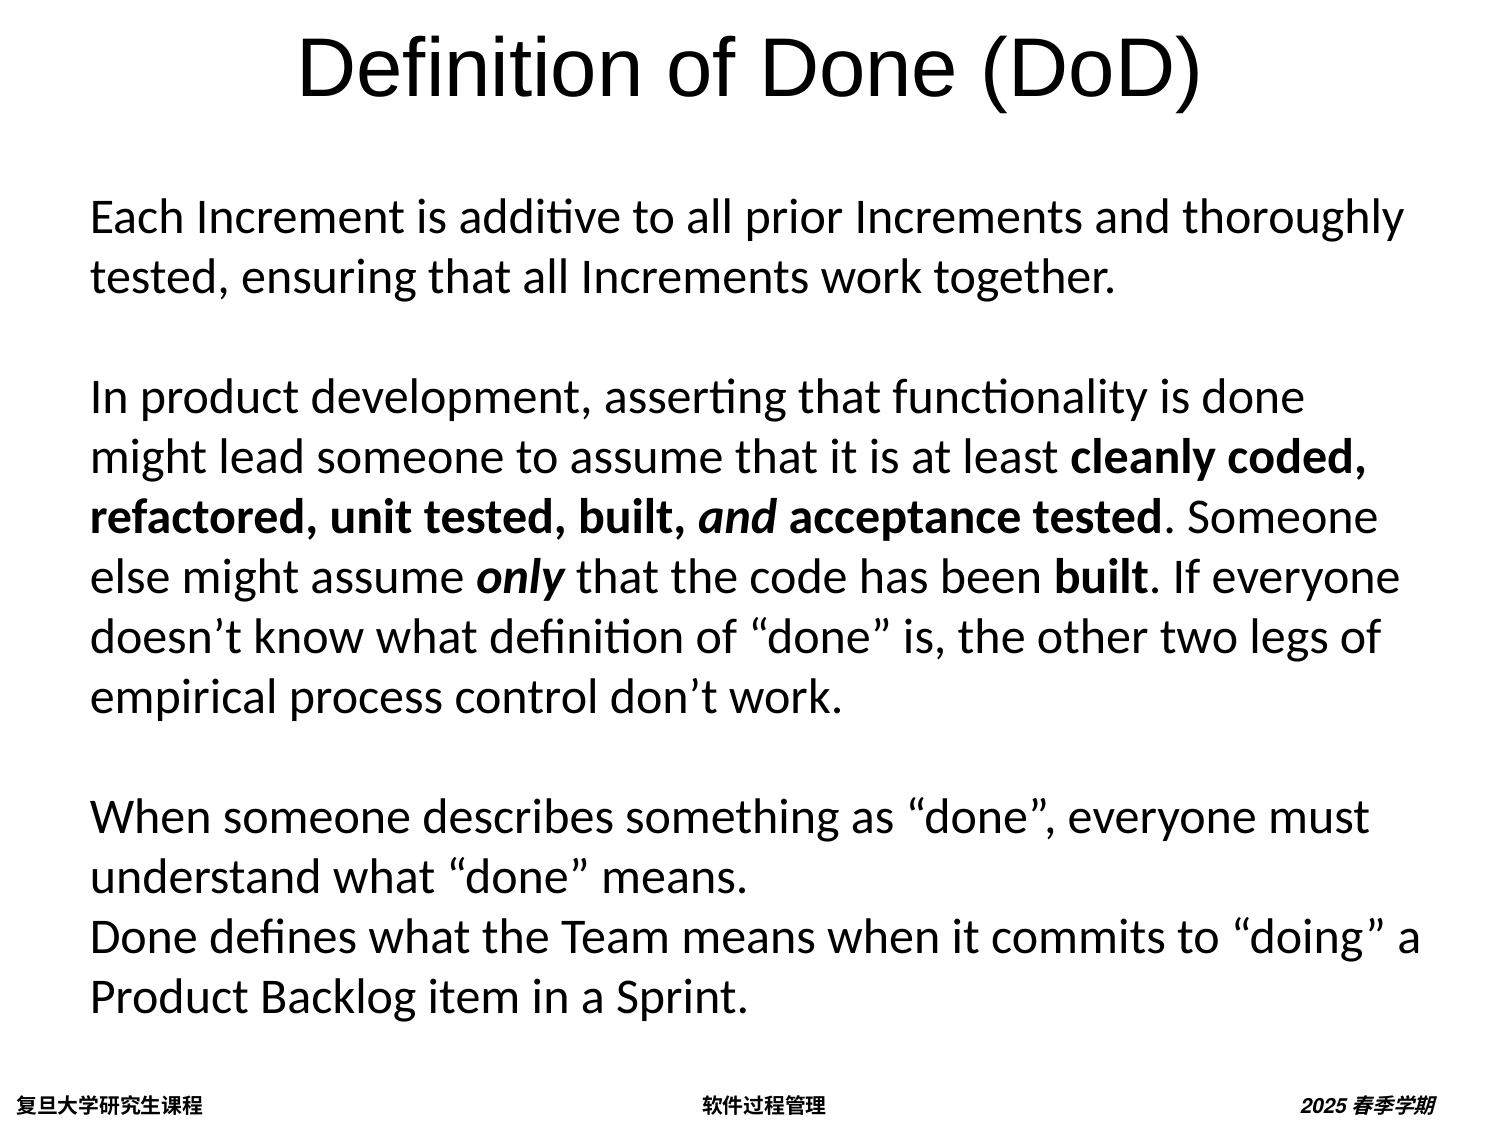

# Definition of Done (DoD)
Each Increment is additive to all prior Increments and thoroughly tested, ensuring that all Increments work together.

In product development, asserting that functionality is done might lead someone to assume that it is at least cleanly coded, refactored, unit tested, built, and acceptance tested. Someone else might assume only that the code has been built. If everyone doesn’t know what definition of “done” is, the other two legs of empirical process control don’t work.

When someone describes something as “done”, everyone must understand what “done” means.
Done defines what the Team means when it commits to “doing” a Product Backlog item in a Sprint.